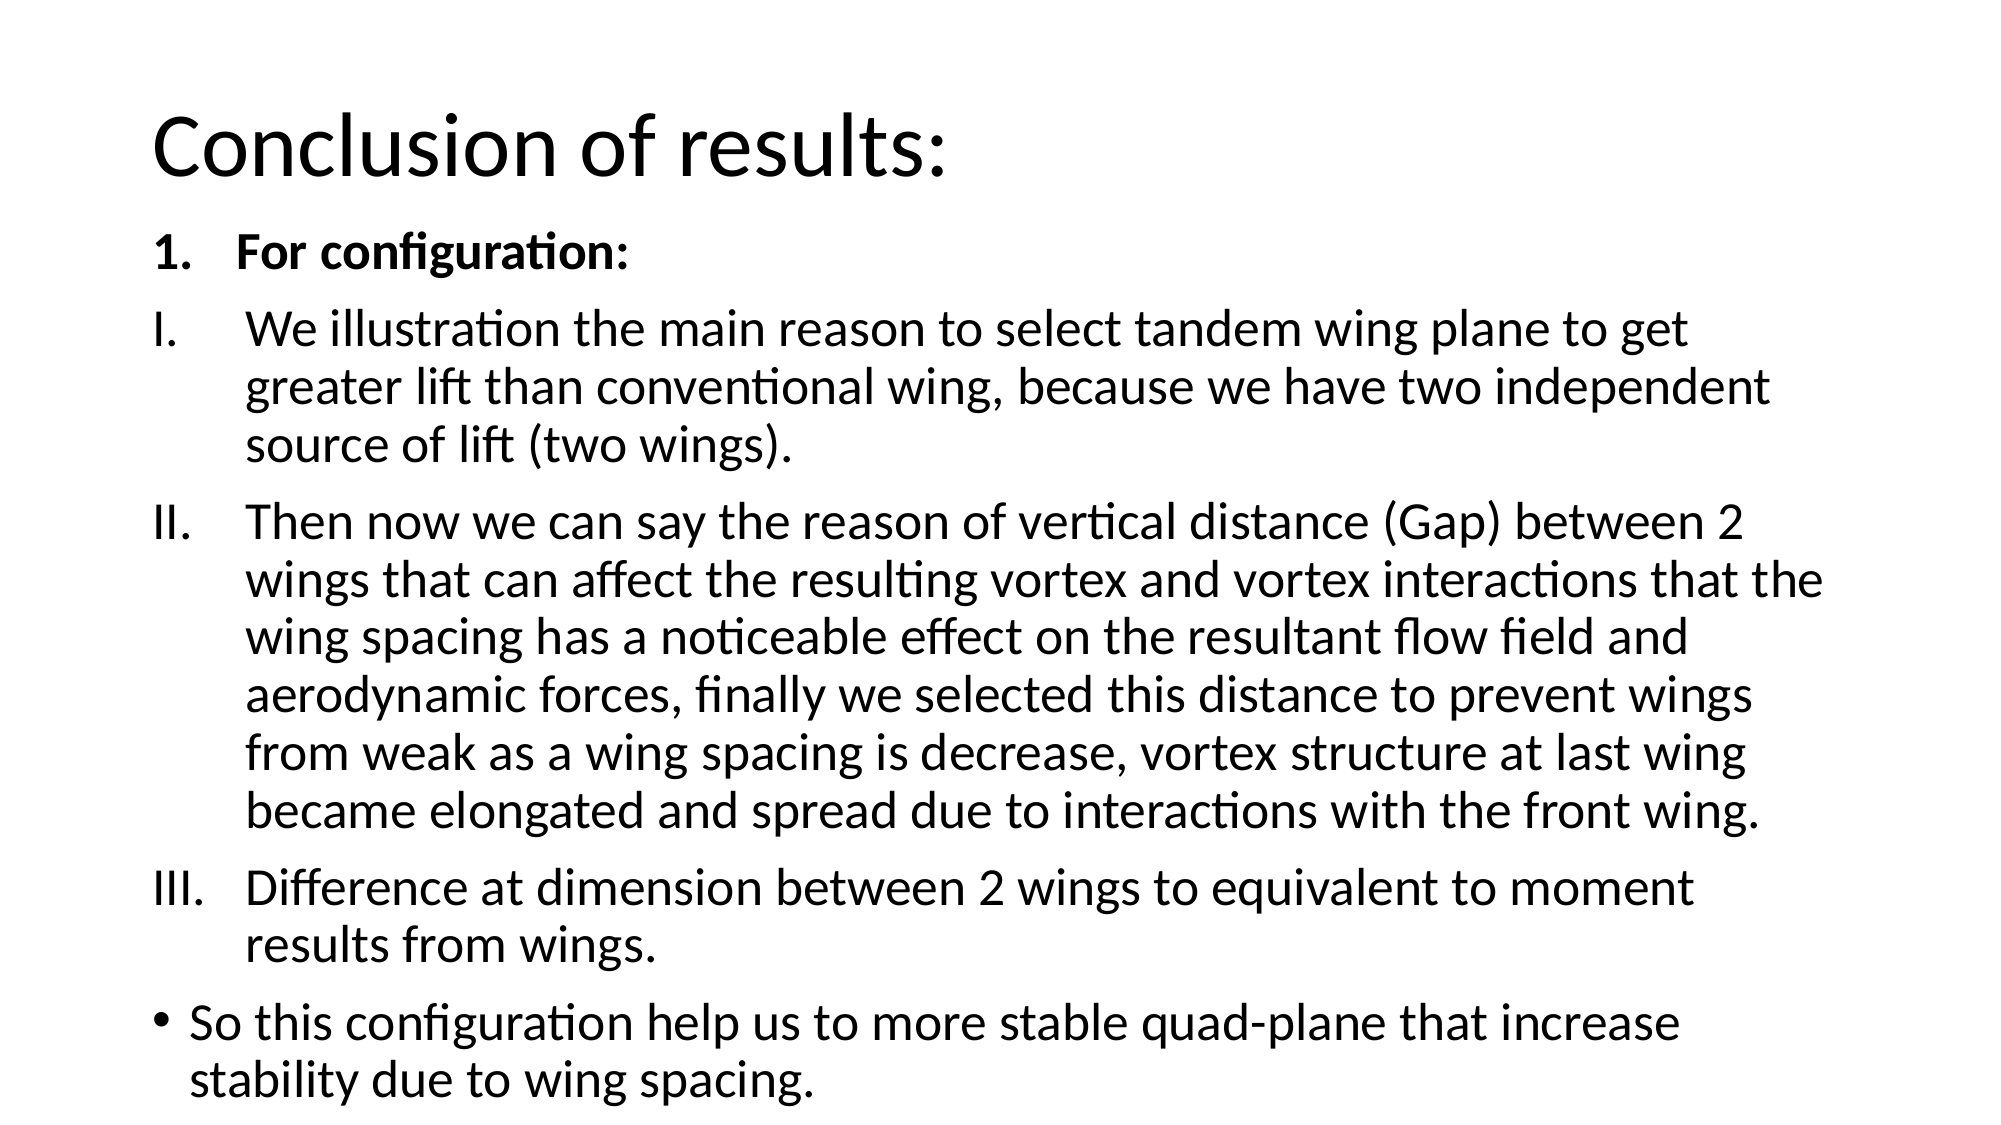

# Conclusion of results:
For configuration:
We illustration the main reason to select tandem wing plane to get greater lift than conventional wing, because we have two independent source of lift (two wings).
Then now we can say the reason of vertical distance (Gap) between 2 wings that can affect the resulting vortex and vortex interactions that the wing spacing has a noticeable effect on the resultant flow field and aerodynamic forces, finally we selected this distance to prevent wings from weak as a wing spacing is decrease, vortex structure at last wing became elongated and spread due to interactions with the front wing.
Difference at dimension between 2 wings to equivalent to moment results from wings.
So this configuration help us to more stable quad-plane that increase stability due to wing spacing.